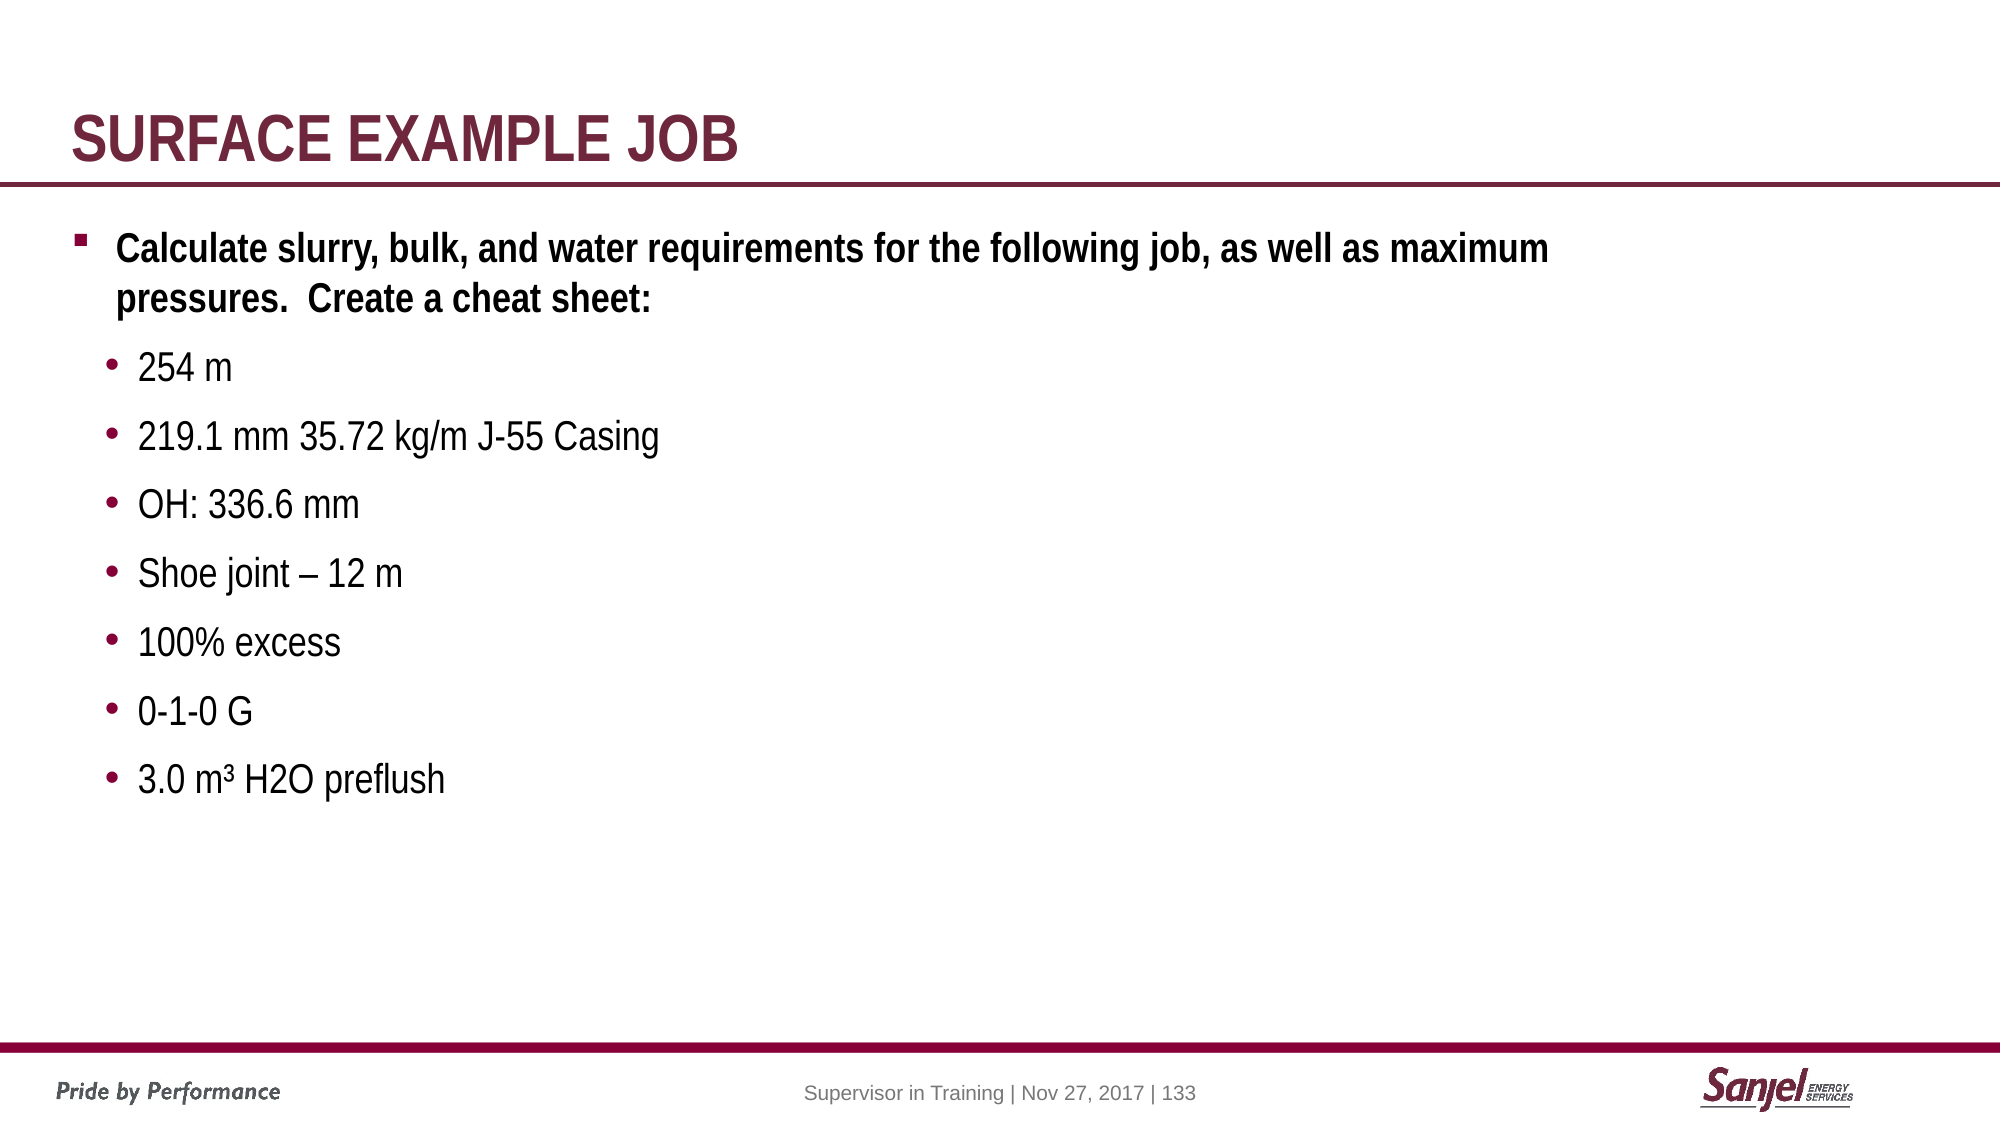

# Surface Example job
Calculate slurry, bulk, and water requirements for the following job, as well as maximum pressures.  Create a cheat sheet:
254 m
219.1 mm 35.72 kg/m J-55 Casing
OH: 336.6 mm
Shoe joint – 12 m
100% excess
0-1-0 G
3.0 m³ H2O preflush